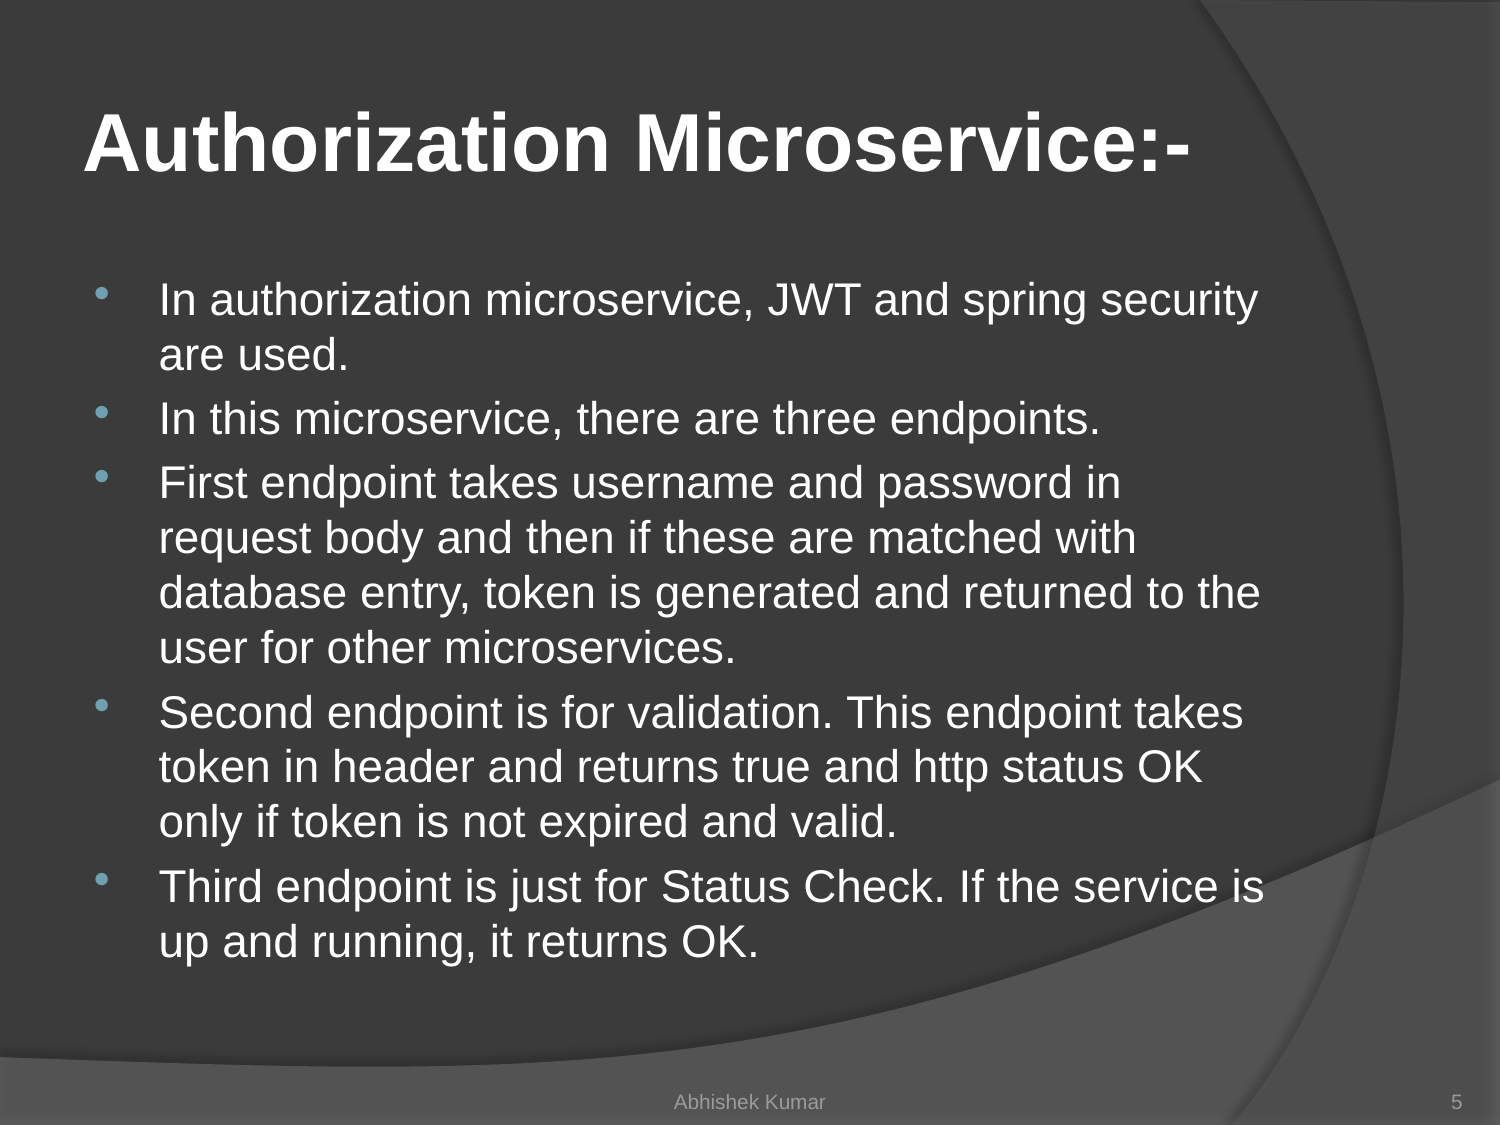

# Authorization Microservice:-
In authorization microservice, JWT and spring security are used.
In this microservice, there are three endpoints.
First endpoint takes username and password in request body and then if these are matched with database entry, token is generated and returned to the user for other microservices.
Second endpoint is for validation. This endpoint takes token in header and returns true and http status OK only if token is not expired and valid.
Third endpoint is just for Status Check. If the service is up and running, it returns OK.
Abhishek Kumar
5